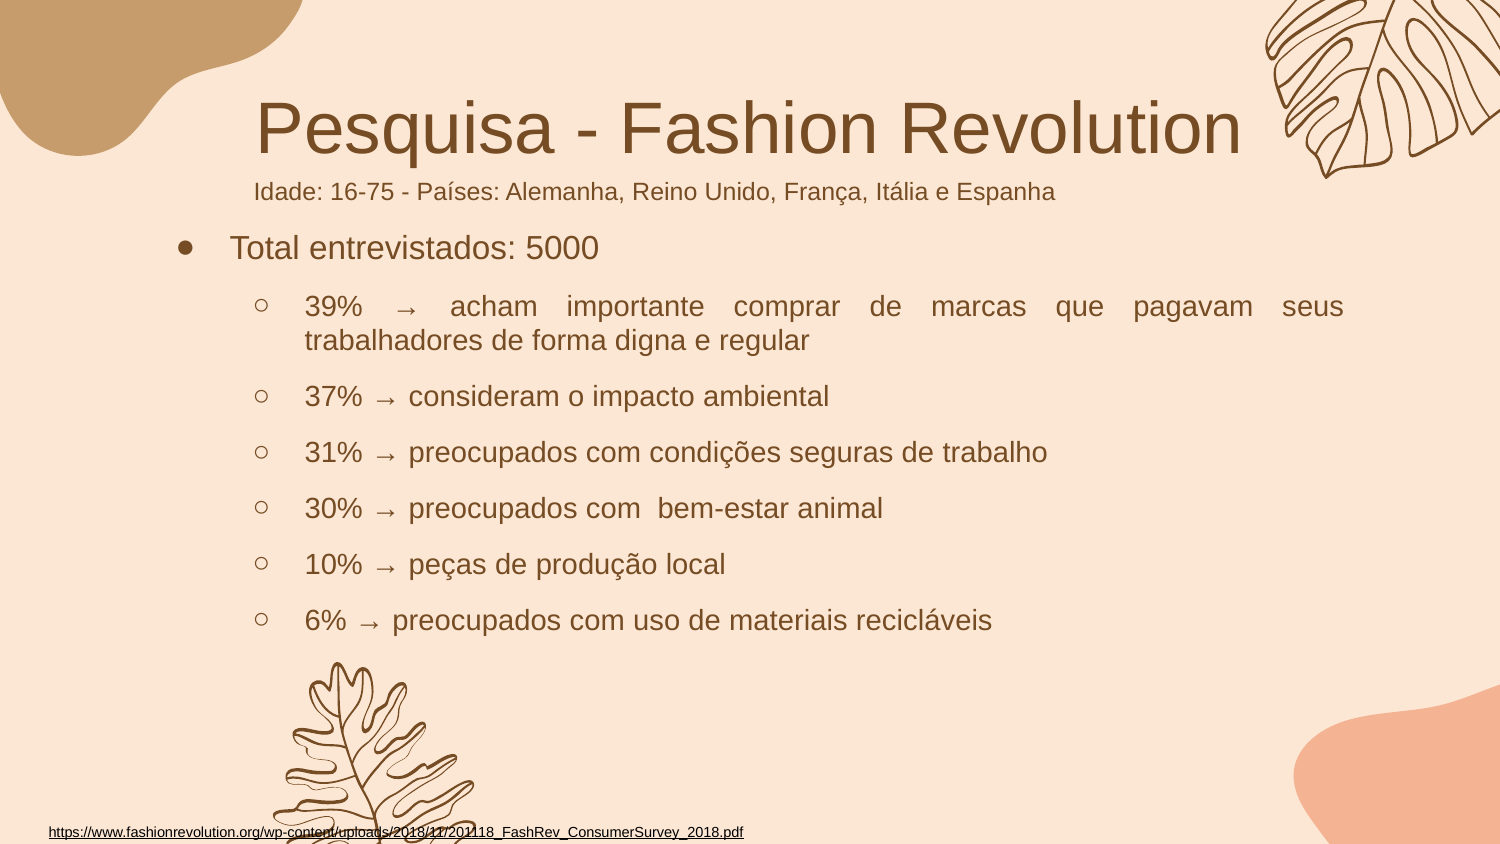

Pesquisa - Fashion Revolution
Idade: 16-75 - Países: Alemanha, Reino Unido, França, Itália e Espanha
Total entrevistados: 5000
39% → acham importante comprar de marcas que pagavam seus trabalhadores de forma digna e regular
37% → consideram o impacto ambiental
31% → preocupados com condições seguras de trabalho
30% → preocupados com  bem-estar animal
10% → peças de produção local
6% → preocupados com uso de materiais recicláveis
https://www.fashionrevolution.org/wp-content/uploads/2018/11/201118_FashRev_ConsumerSurvey_2018.pdf